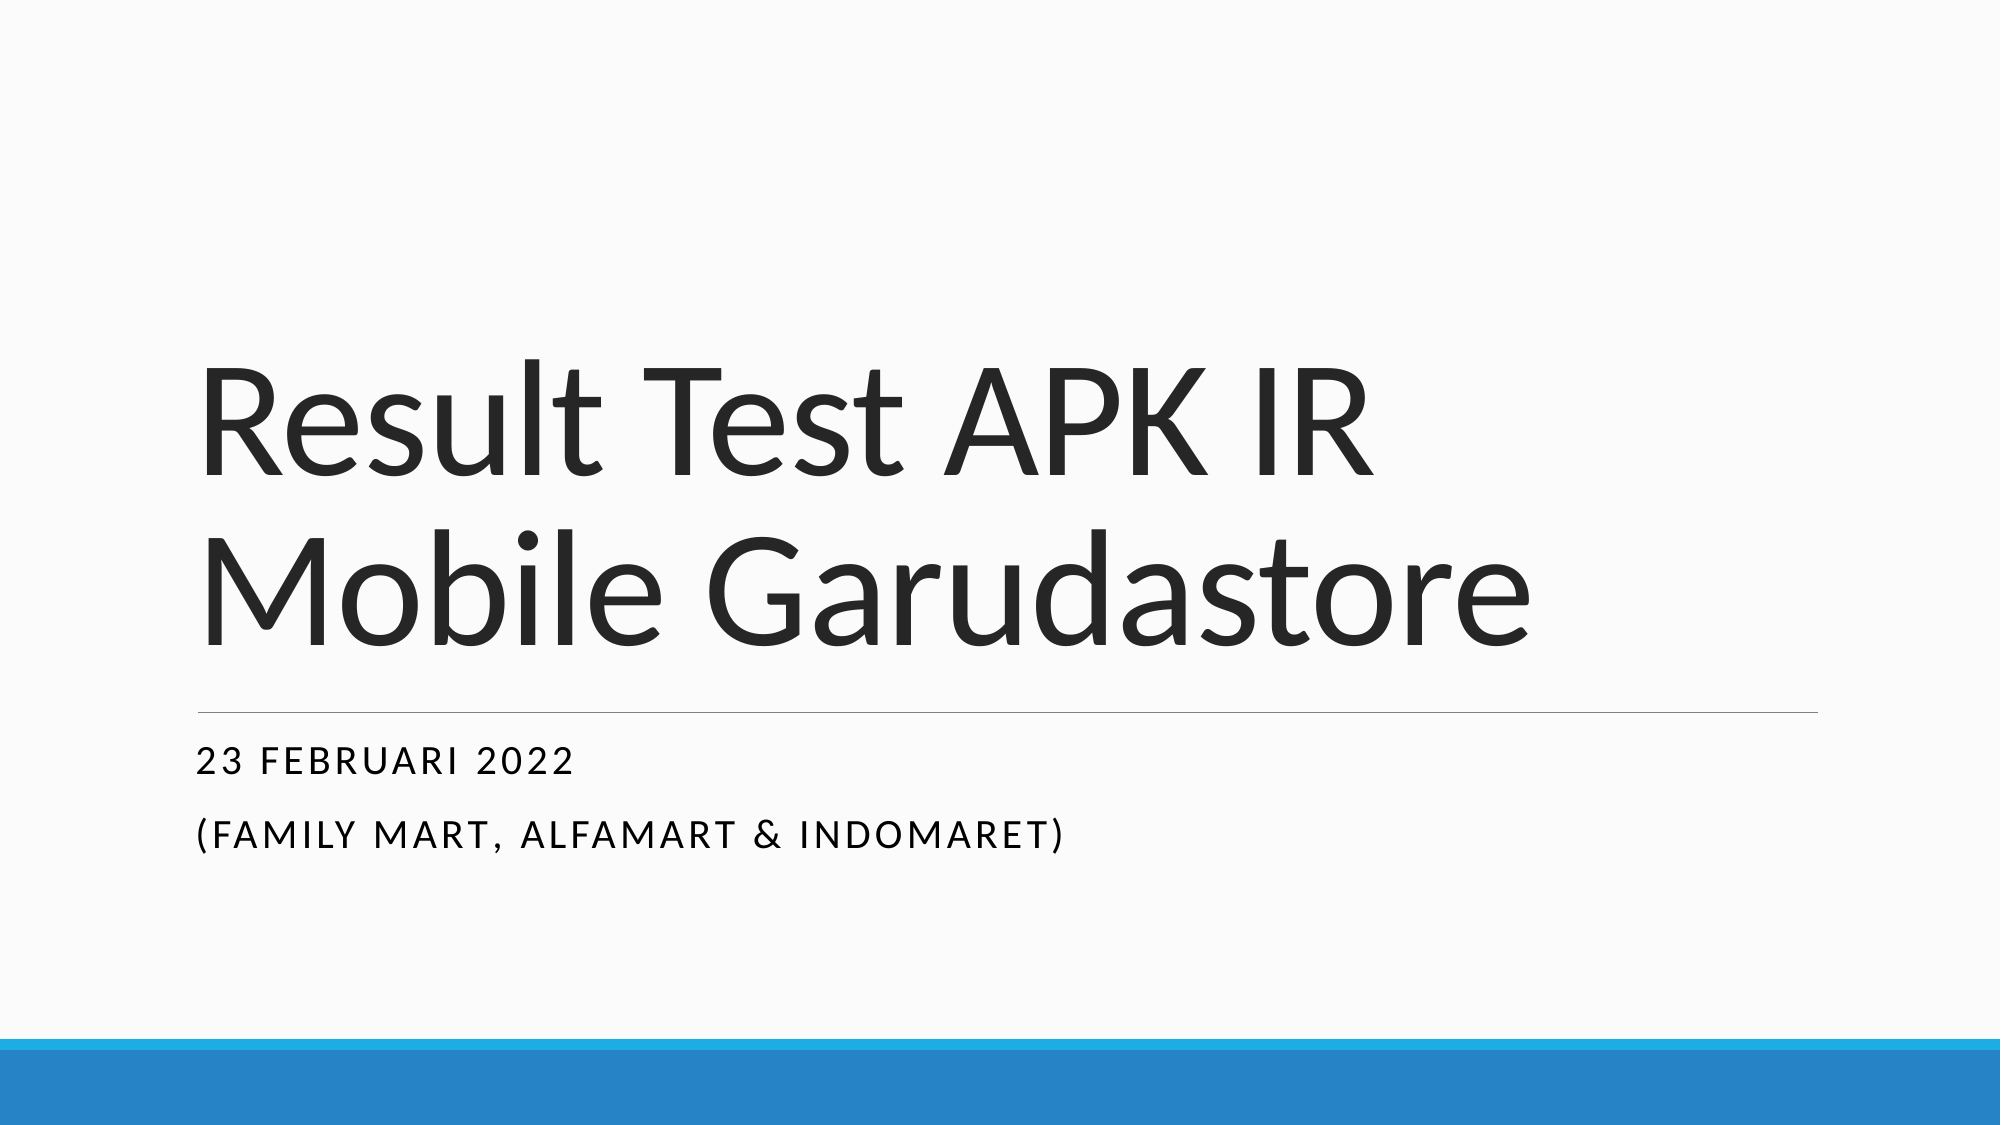

# Result Test APK IR Mobile Garudastore
23 FEBRUARI 2022
(FAMILY MART, alfamart & indomaret)